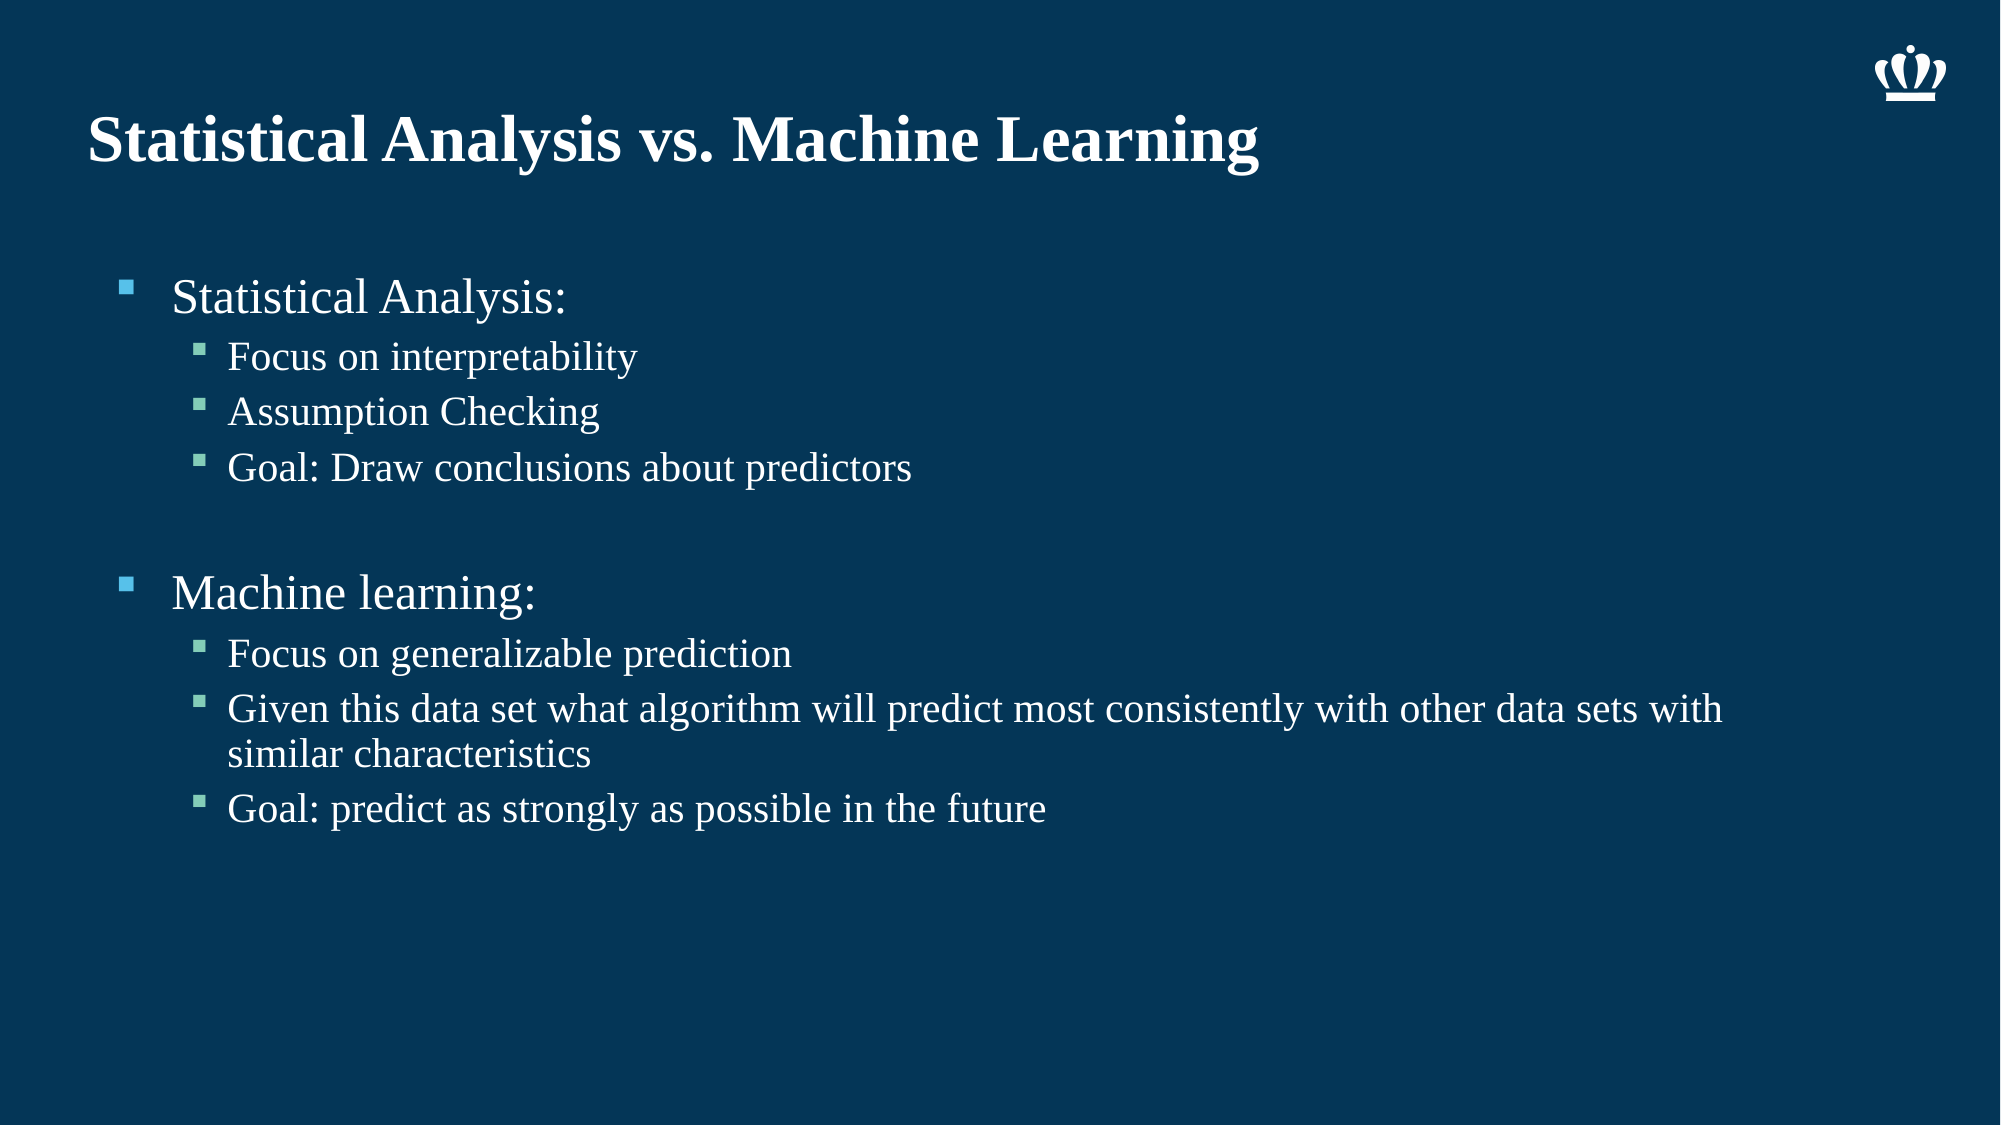

# Statistical Analysis vs. Machine Learning
Statistical Analysis:
Focus on interpretability
Assumption Checking
Goal: Draw conclusions about predictors

Machine learning:
Focus on generalizable prediction
Given this data set what algorithm will predict most consistently with other data sets with similar characteristics
Goal: predict as strongly as possible in the future